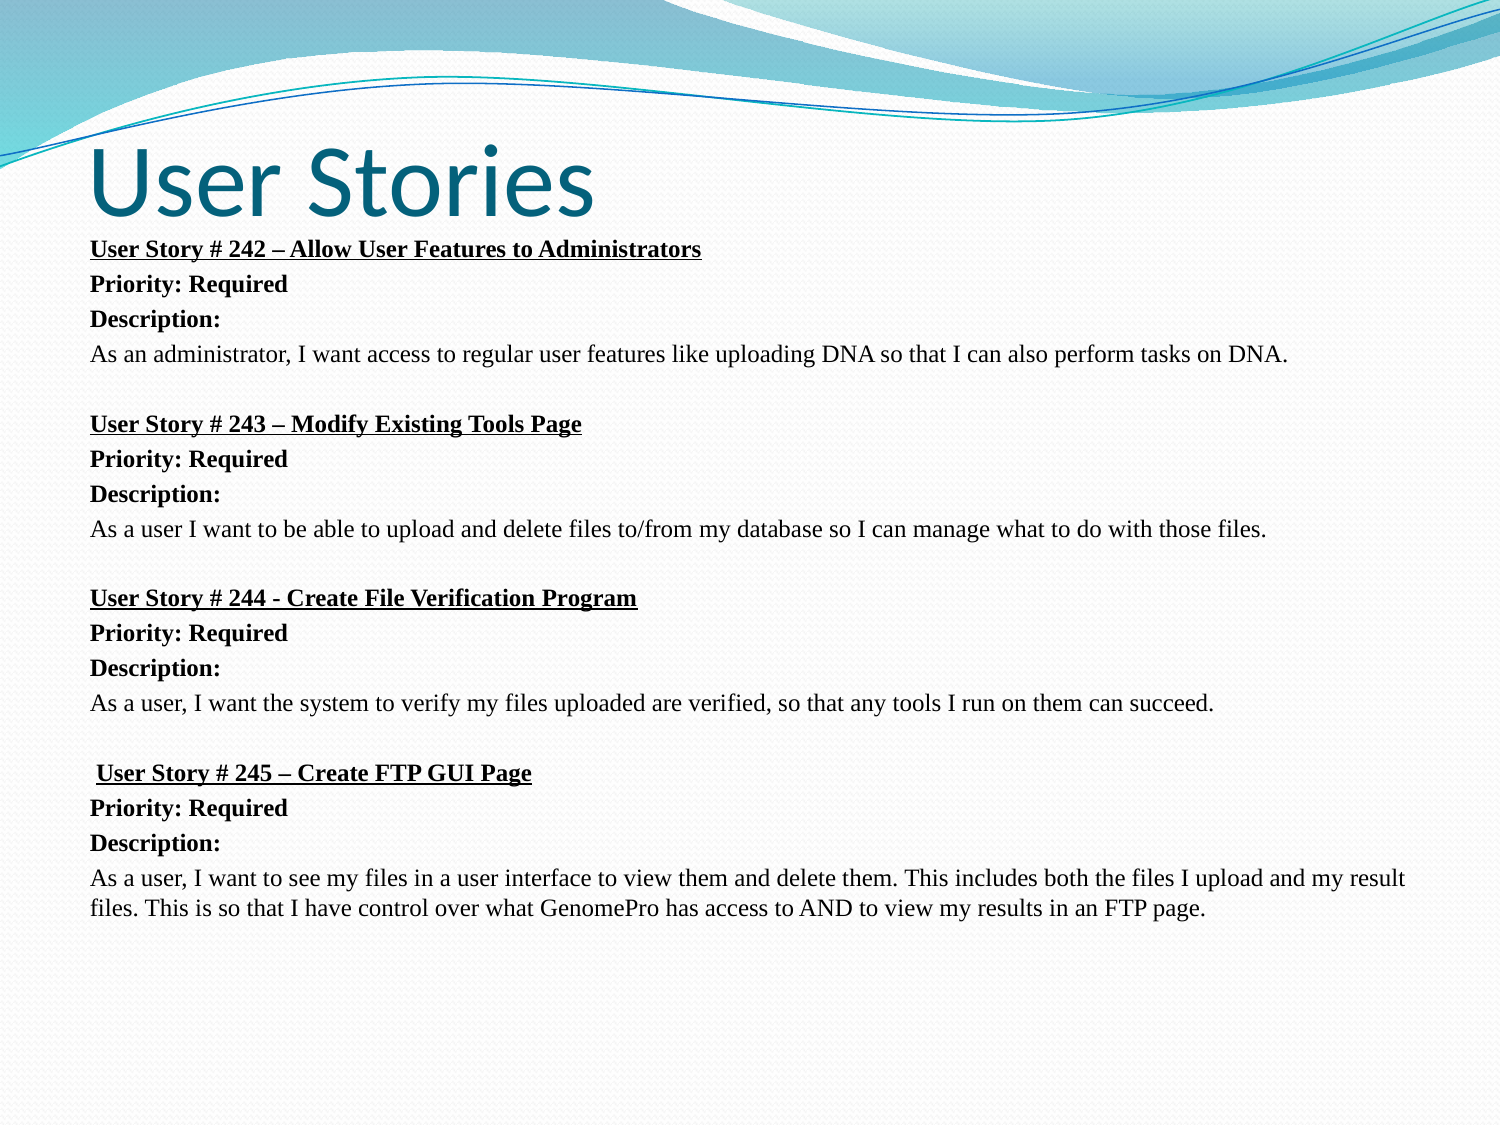

# User Stories
User Story # 242 – Allow User Features to Administrators
Priority: Required
Description:
As an administrator, I want access to regular user features like uploading DNA so that I can also perform tasks on DNA.

User Story # 243 – Modify Existing Tools Page
Priority: Required
Description:
As a user I want to be able to upload and delete files to/from my database so I can manage what to do with those files.

User Story # 244 - Create File Verification Program
Priority: Required
Description:
As a user, I want the system to verify my files uploaded are verified, so that any tools I run on them can succeed.

 User Story # 245 – Create FTP GUI Page
Priority: Required
Description:
As a user, I want to see my files in a user interface to view them and delete them. This includes both the files I upload and my result files. This is so that I have control over what GenomePro has access to AND to view my results in an FTP page.